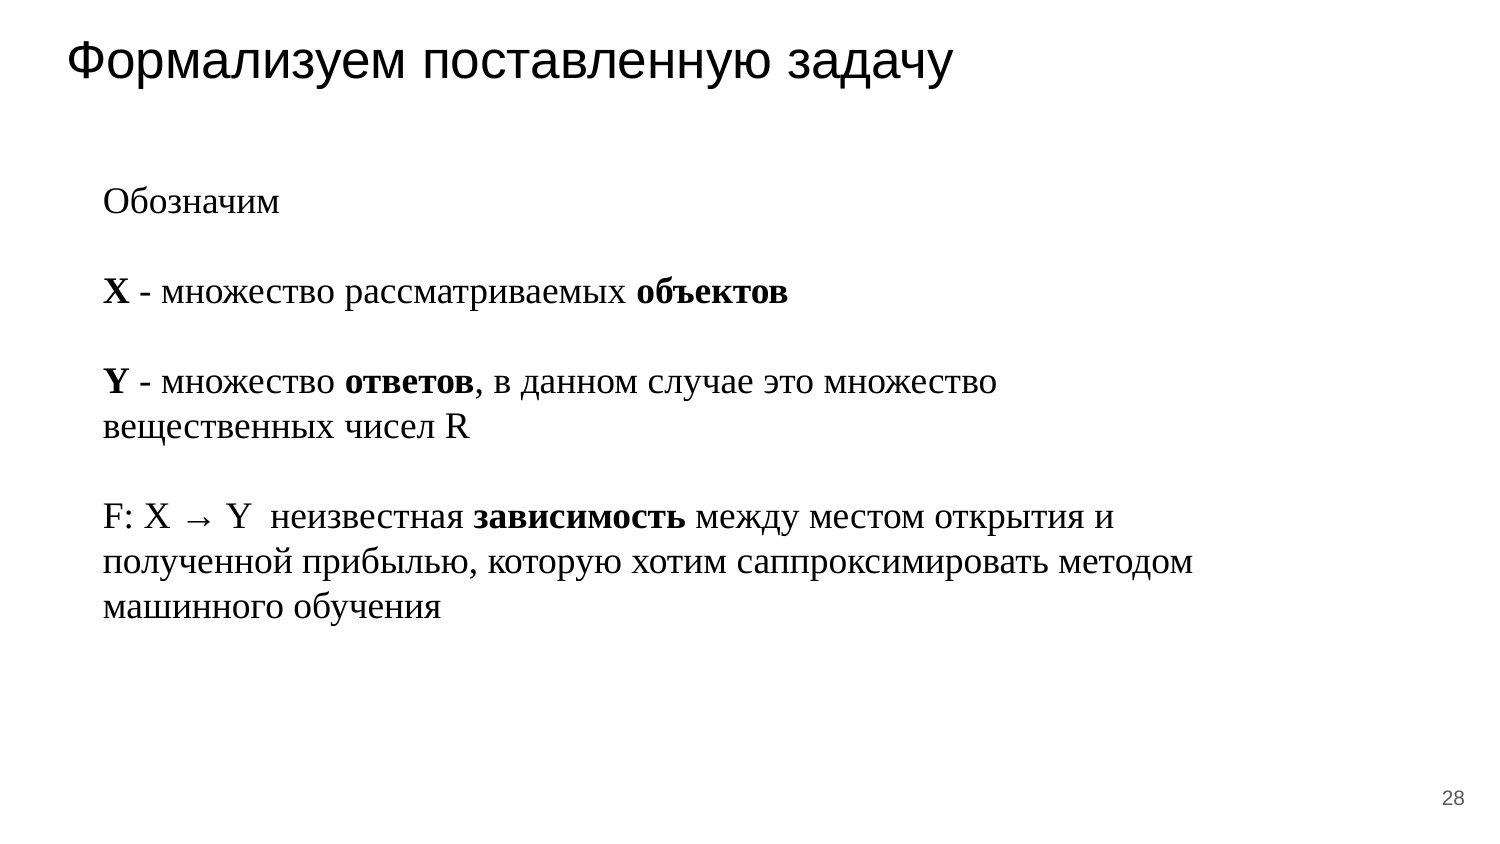

# Формализуем поставленную задачу
Обозначим

X - множество рассматриваемых объектов

Y - множество ответов, в данном случае это множество вещественных чисел R

F: X → Y  неизвестная зависимость между местом открытия и полученной прибылью, которую хотим саппроксимировать методом машинного обучения
28